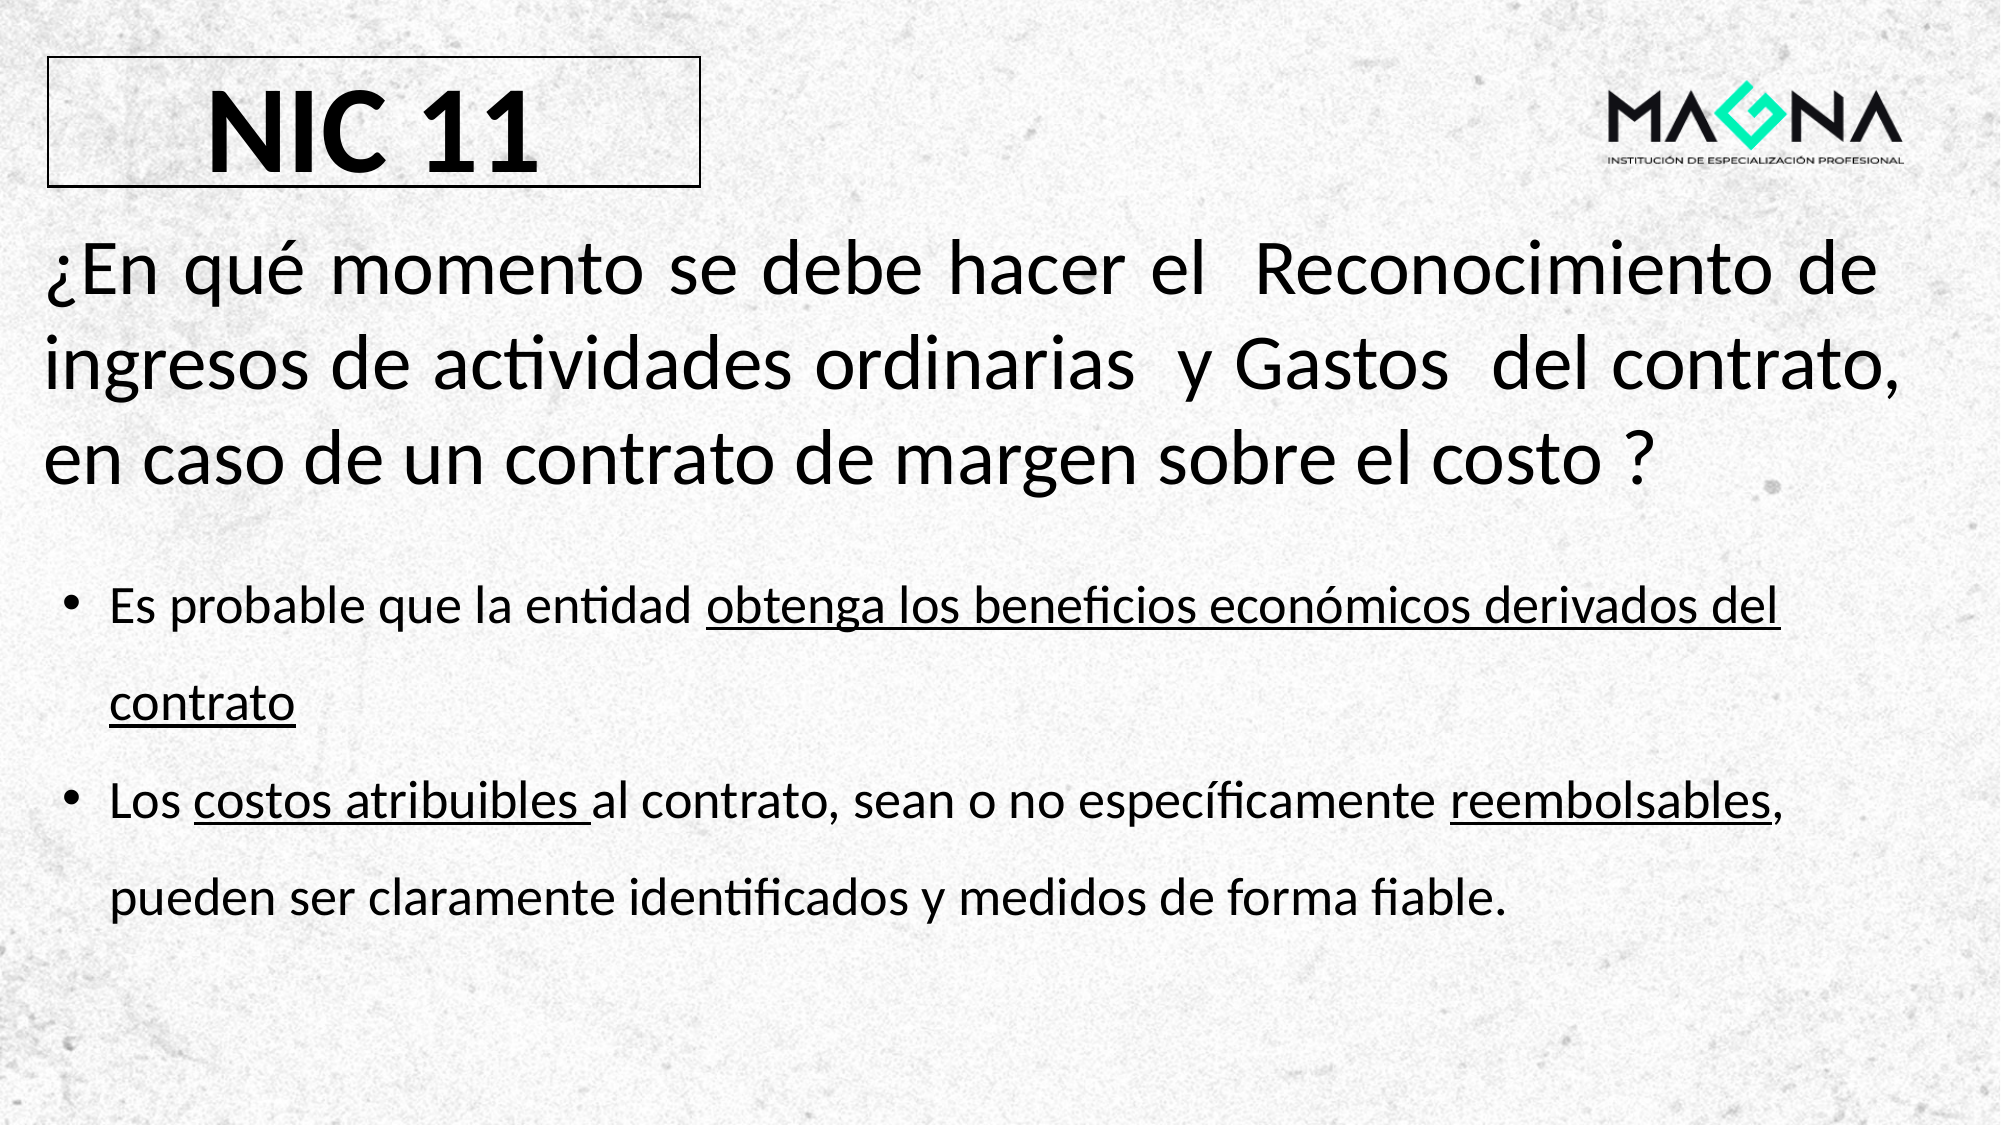

NIC 11
¿En qué momento se debe hacer el  Reconocimiento de  ingresos de actividades ordinarias  y Gastos  del contrato, en caso de un contrato de margen sobre el costo ?
Es probable que la entidad obtenga los beneficios económicos derivados del contrato
Los costos atribuibles al contrato, sean o no específicamente reembolsables, pueden ser claramente identificados y medidos de forma fiable.